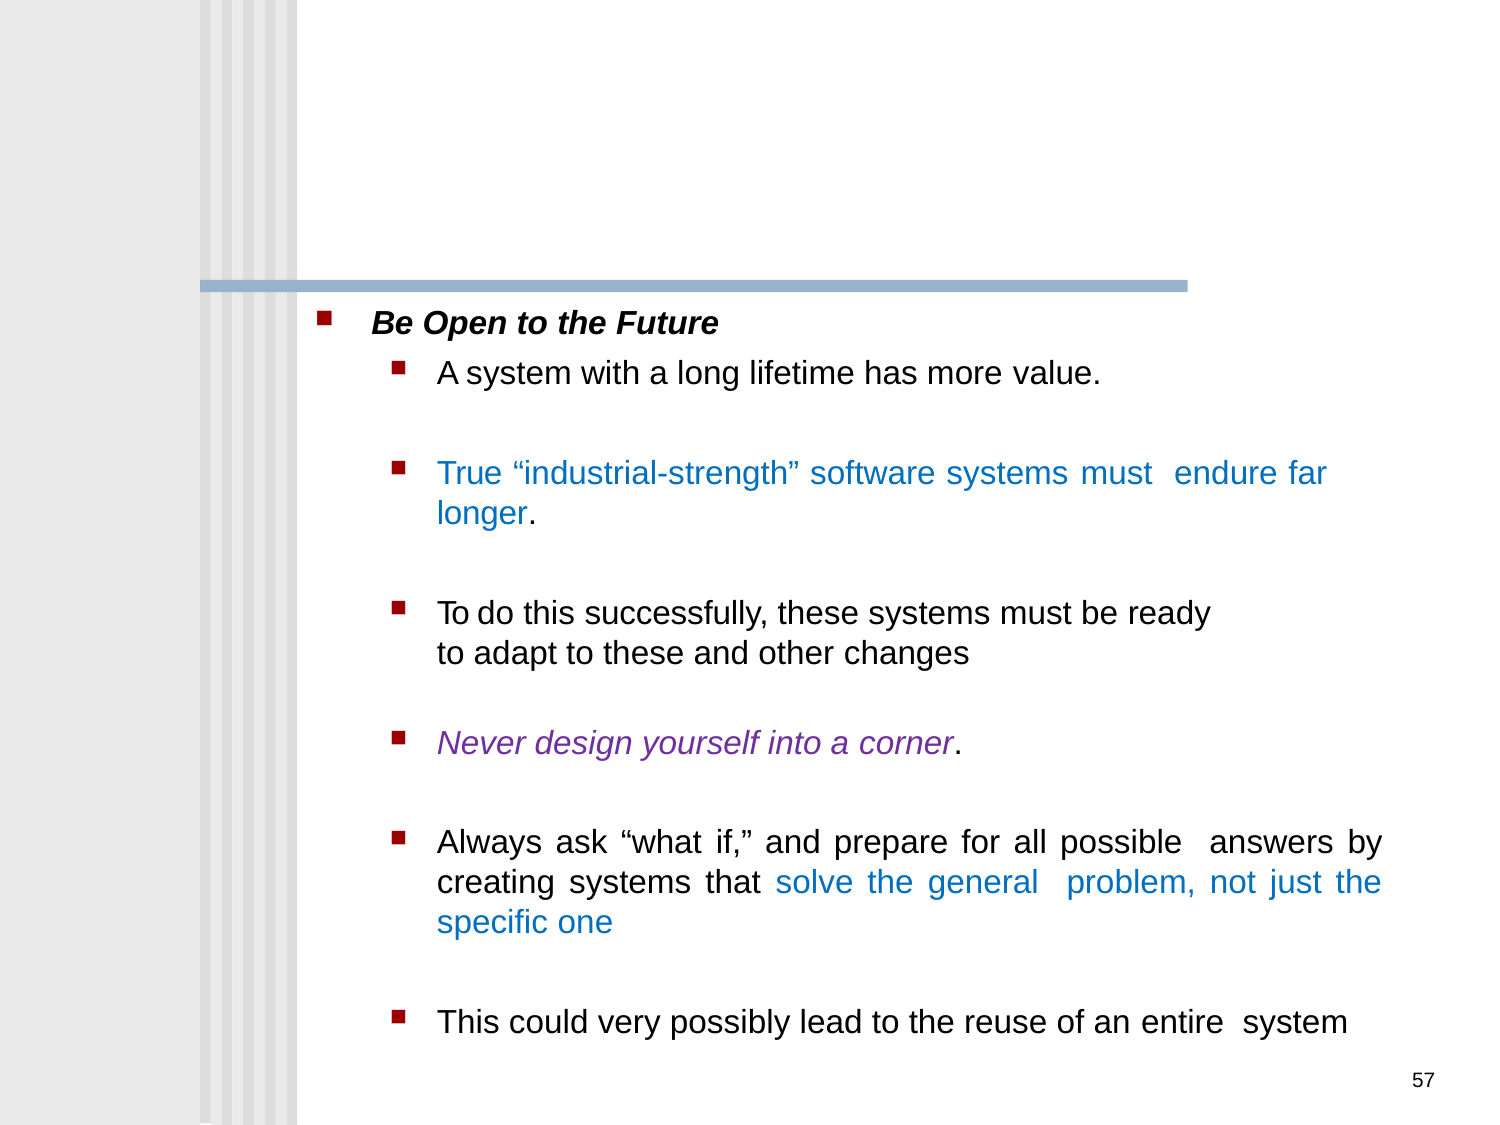

Be Open to the Future
A system with a long lifetime has more value.

True “industrial-strength” software systems must  endure far longer.

To do this successfully, these systems must be ready
to adapt to these and other changes

Never design yourself into a corner.

Always ask “what if,” and prepare for all possible  answers by creating systems that solve the general  problem, not just the specific one

This could very possibly lead to the reuse of an entire  system
57